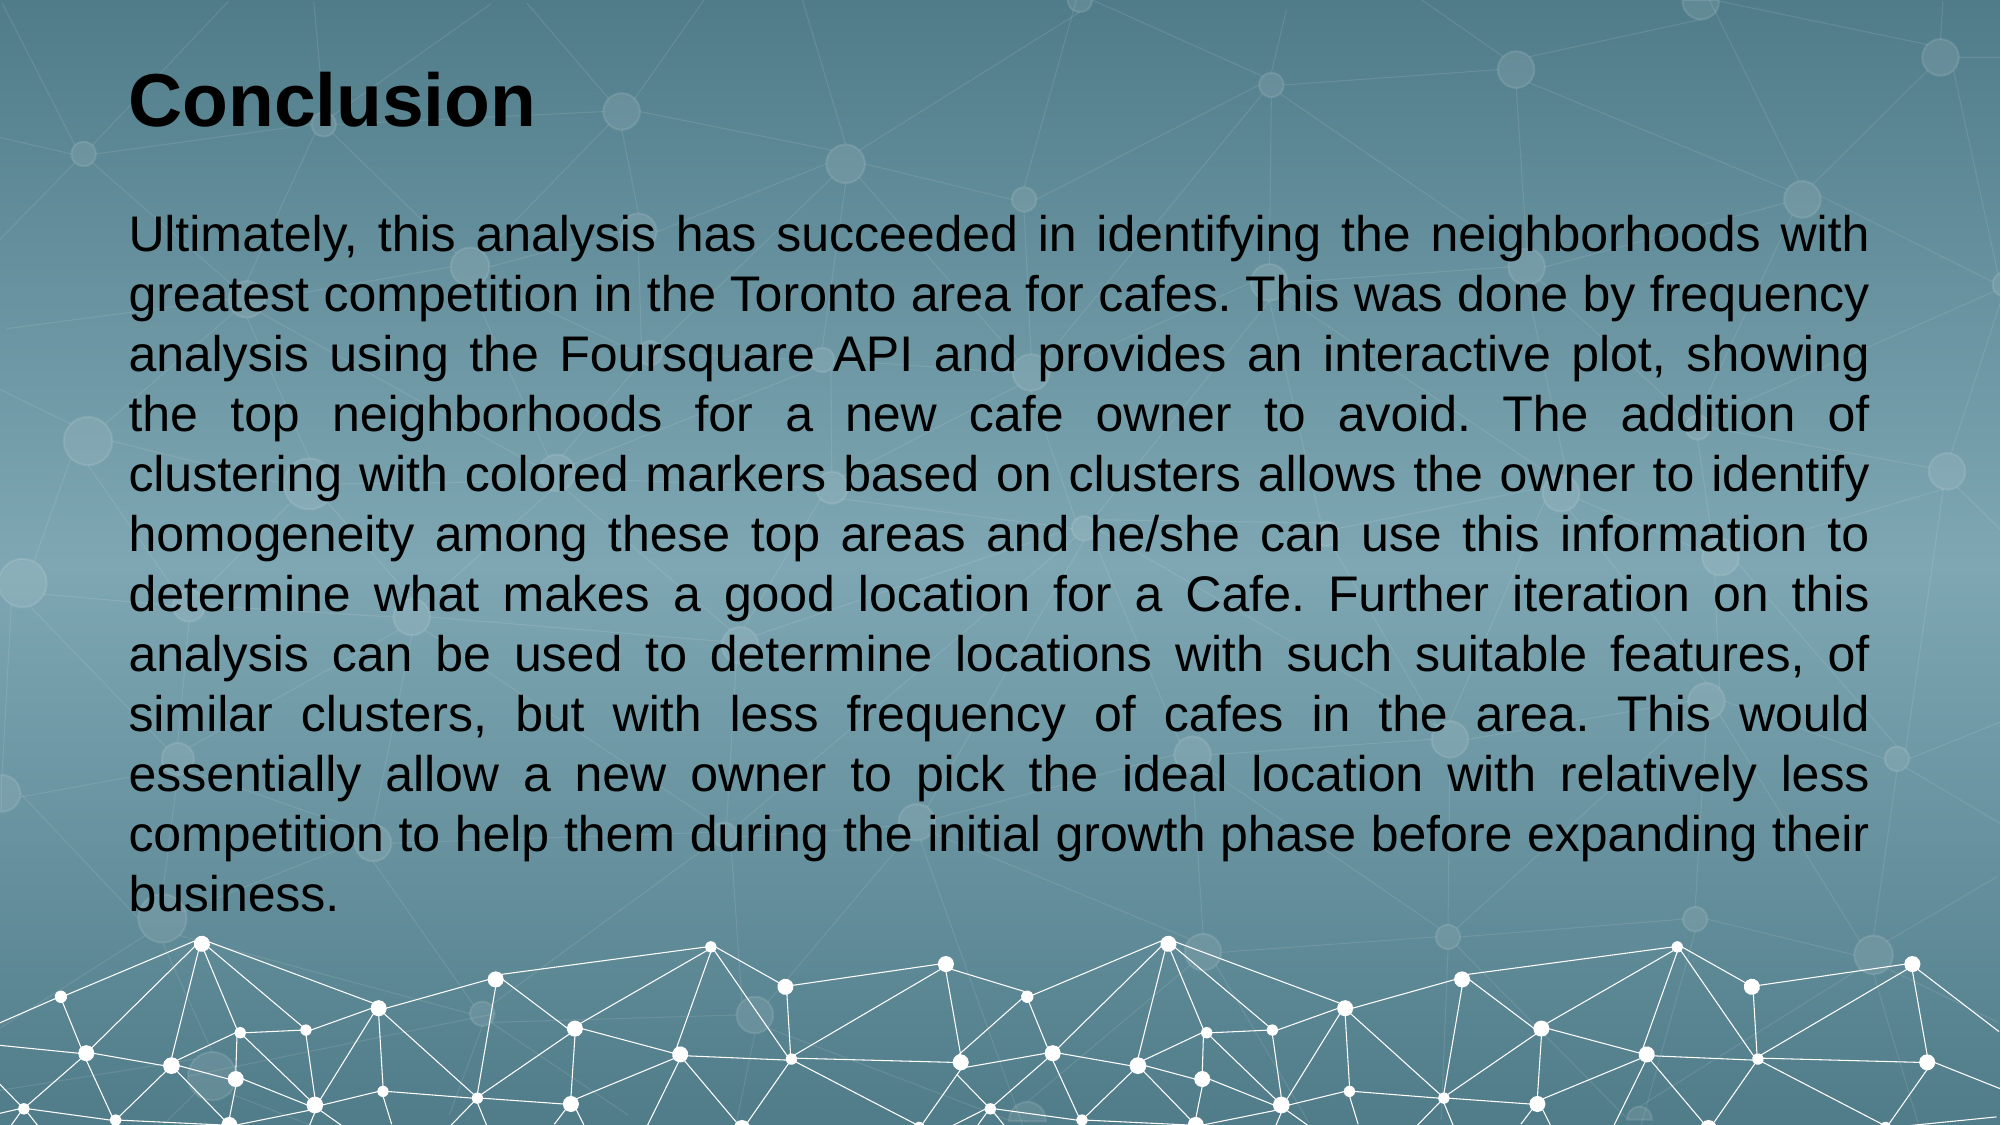

Conclusion

Ultimately, this analysis has succeeded in identifying the neighborhoods with greatest competition in the Toronto area for cafes. This was done by frequency analysis using the Foursquare API and provides an interactive plot, showing the top neighborhoods for a new cafe owner to avoid. The addition of clustering with colored markers based on clusters allows the owner to identify homogeneity among these top areas and he/she can use this information to determine what makes a good location for a Cafe. Further iteration on this analysis can be used to determine locations with such suitable features, of similar clusters, but with less frequency of cafes in the area. This would essentially allow a new owner to pick the ideal location with relatively less competition to help them during the initial growth phase before expanding their business.